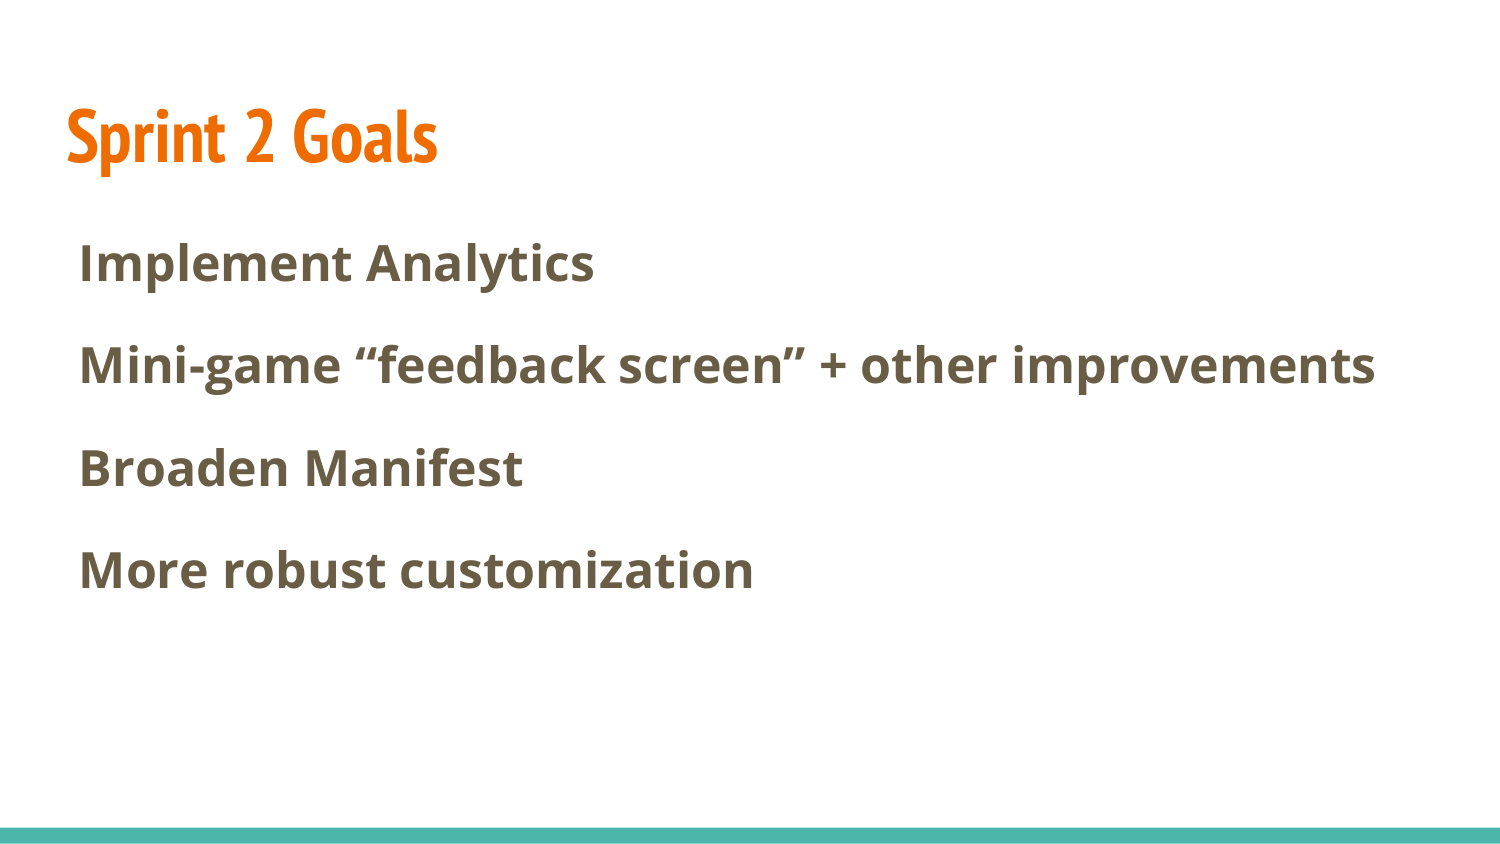

# Sprint 2 Goals
Implement Analytics
Mini-game “feedback screen” + other improvements
Broaden Manifest
More robust customization